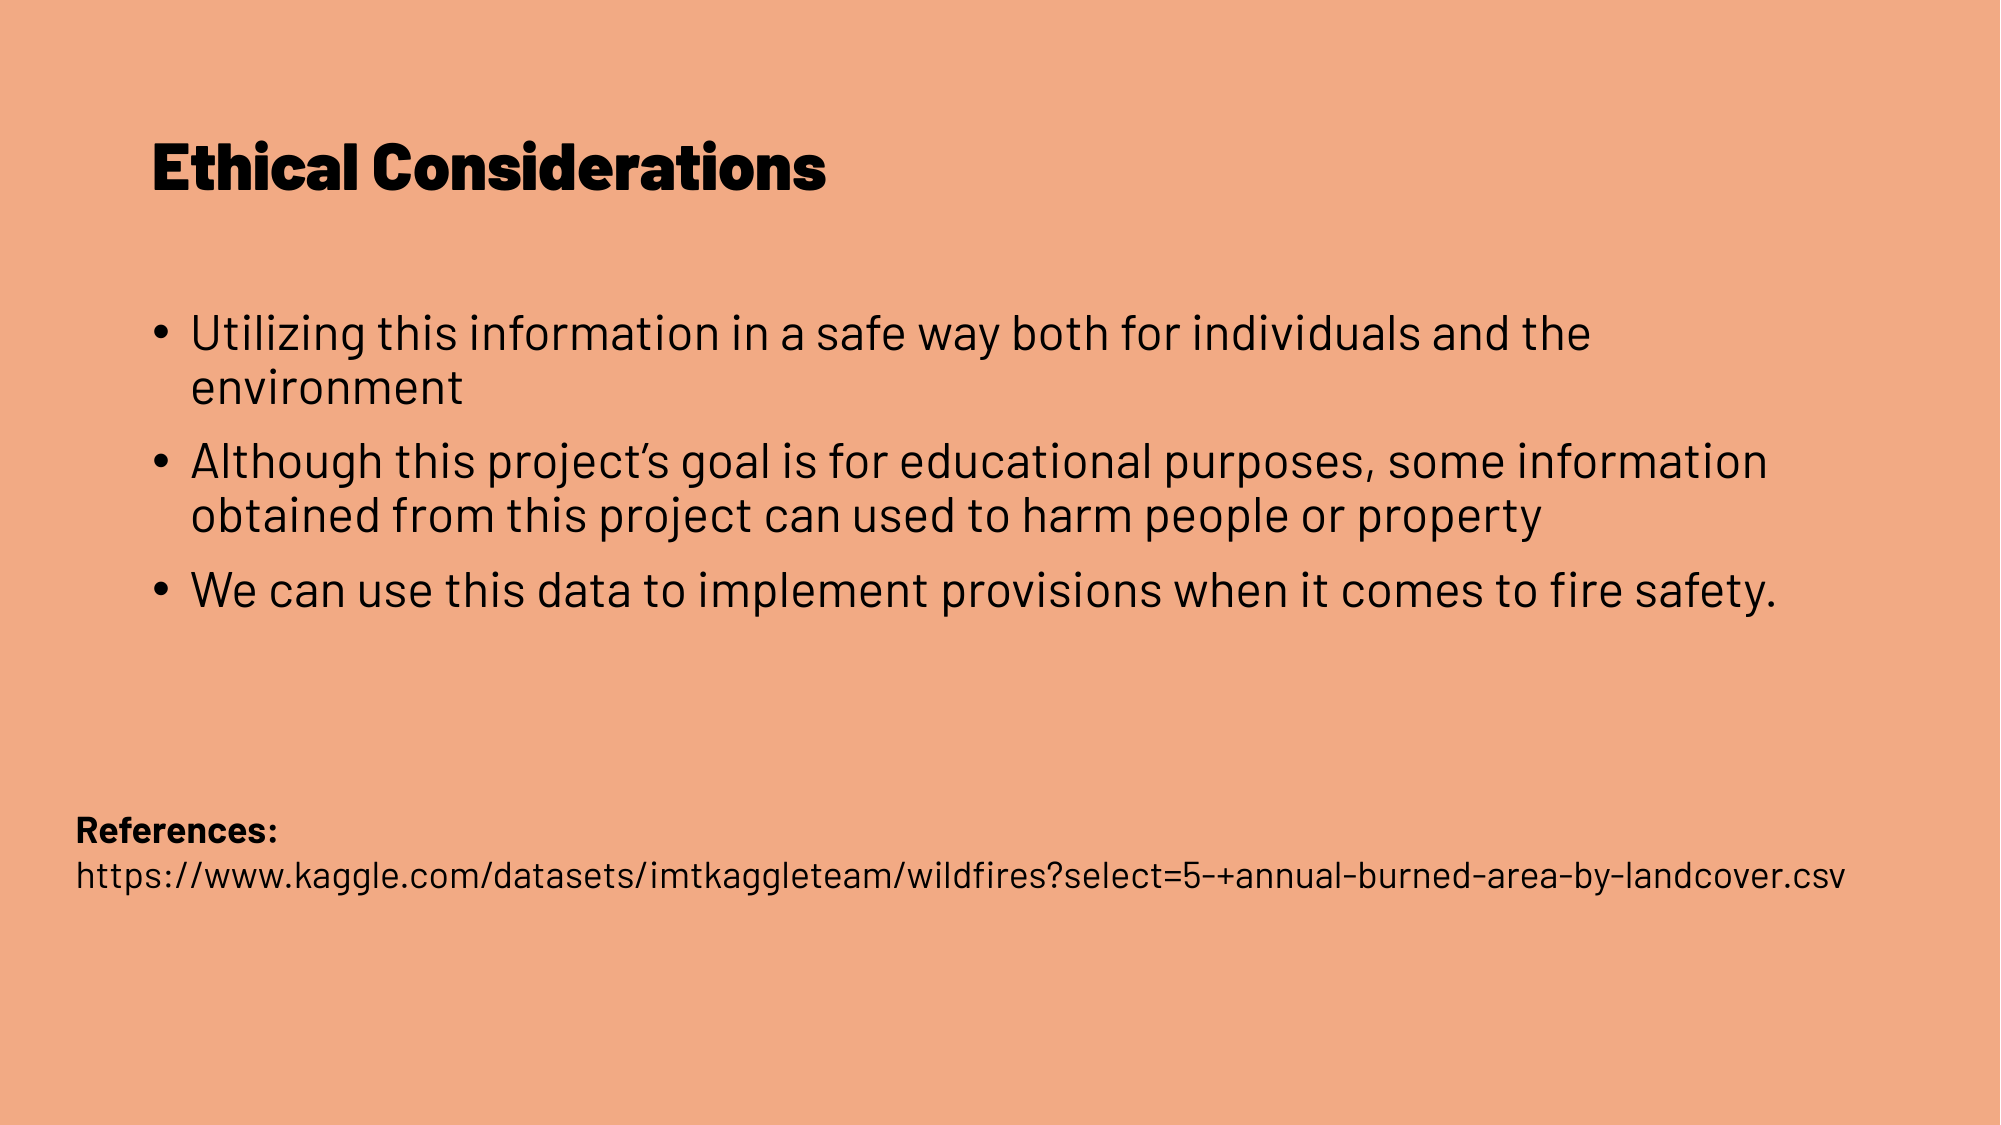

# Ethical Considerations
Utilizing this information in a safe way both for individuals and the environment
Although this project’s goal is for educational purposes, some information obtained from this project can used to harm people or property
We can use this data to implement provisions when it comes to fire safety.
References:
https://www.kaggle.com/datasets/imtkaggleteam/wildfires?select=5-+annual-burned-area-by-landcover.csv